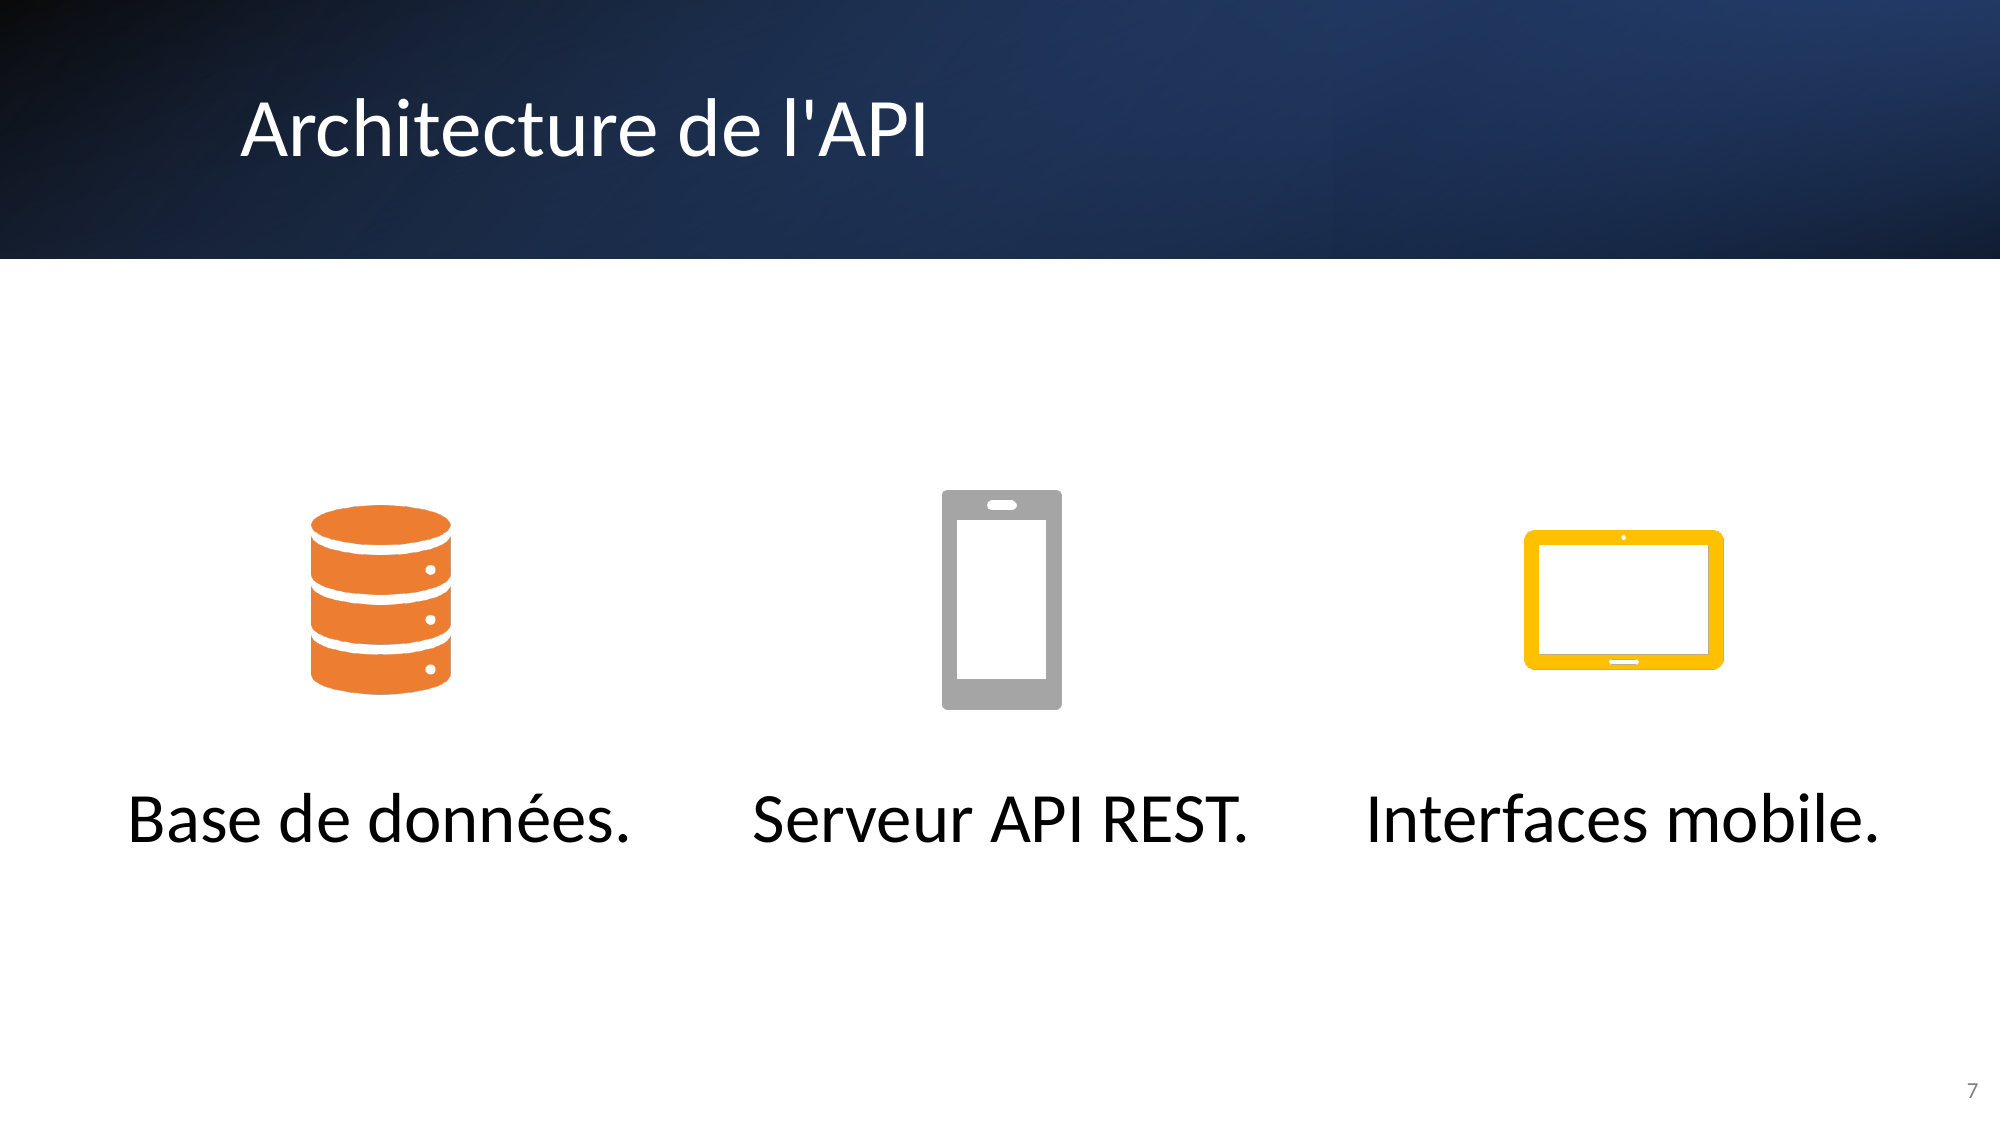

# Architecture de l'API
Base de données.
Serveur API REST.
Interfaces mobile.
7